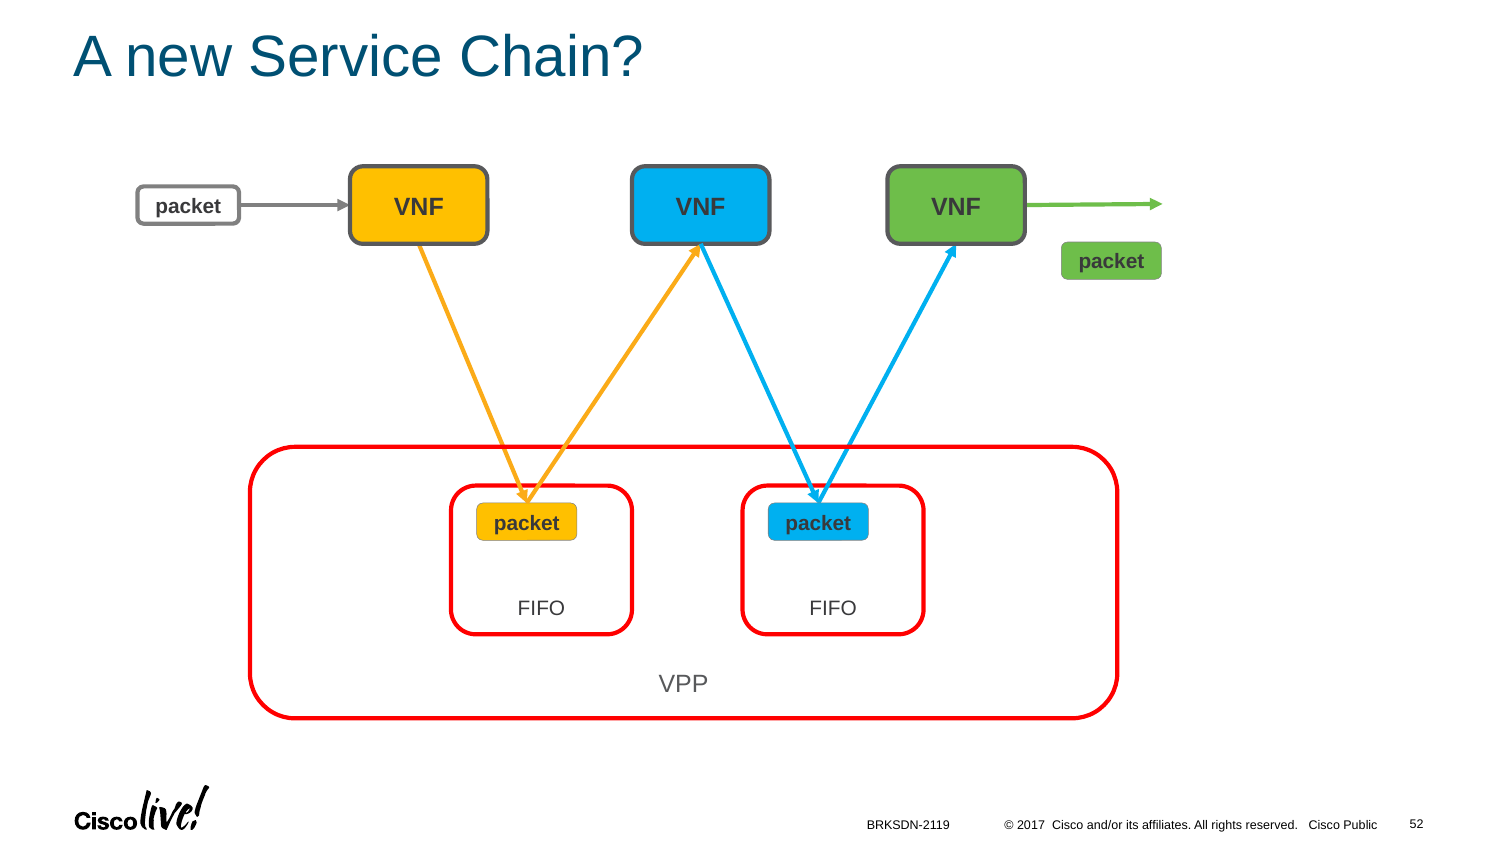

# A new Service Chain?
VNF
VNF
VNF
packet
packet
VPP
FIFO
FIFO
packet
packet
52
BRKSDN-2119